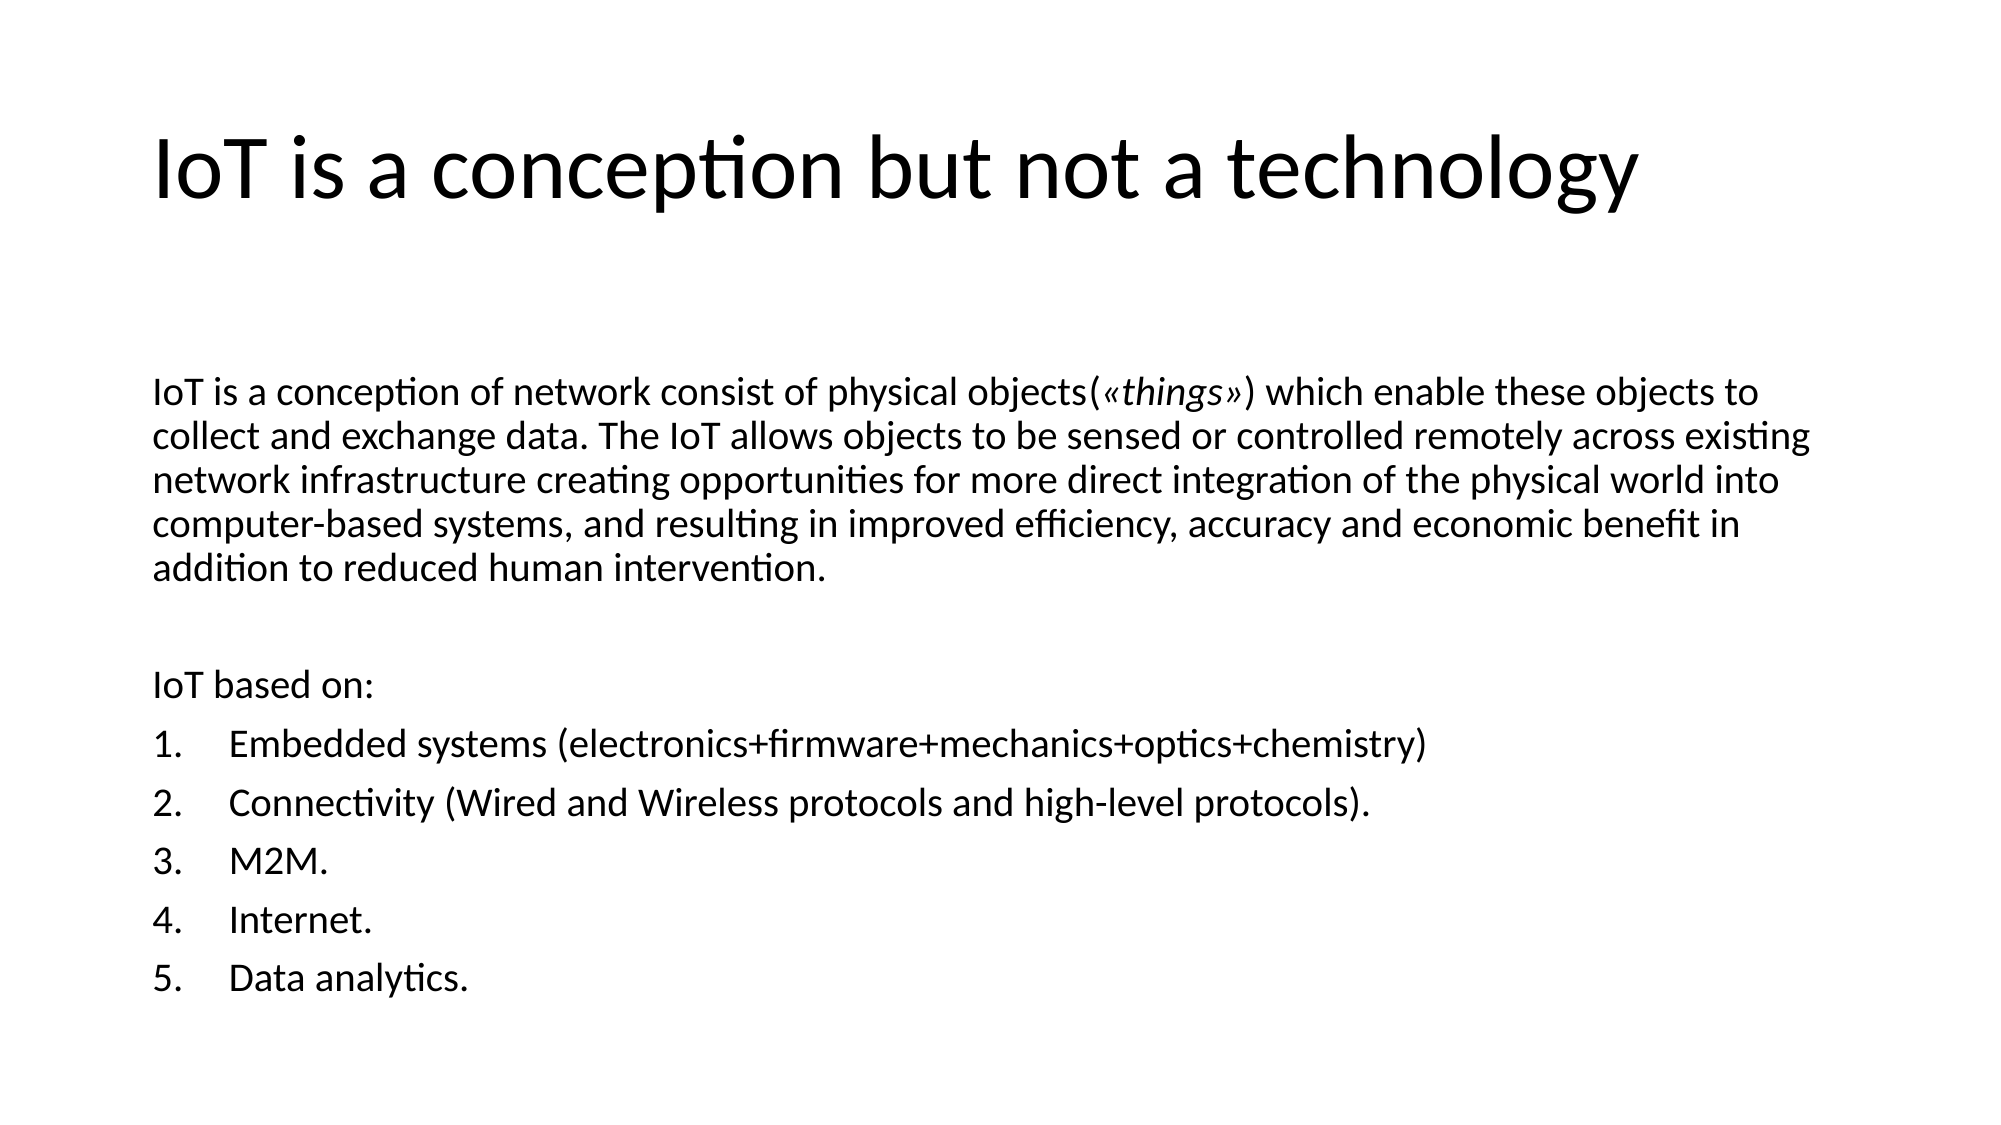

# IoT is a conception but not a technology

IoT is a conception of network consist of physical objects(«things») which enable these objects to collect and exchange data. The IoT allows objects to be sensed or controlled remotely across existing network infrastructure creating opportunities for more direct integration of the physical world into computer-based systems, and resulting in improved efficiency, accuracy and economic benefit in addition to reduced human intervention.

IoT based on:
Embedded systems (electronics+firmware+mechanics+optics+chemistry)
Connectivity (Wired and Wireless protocols and high-level protocols).
M2M.
Internet.
Data analytics.